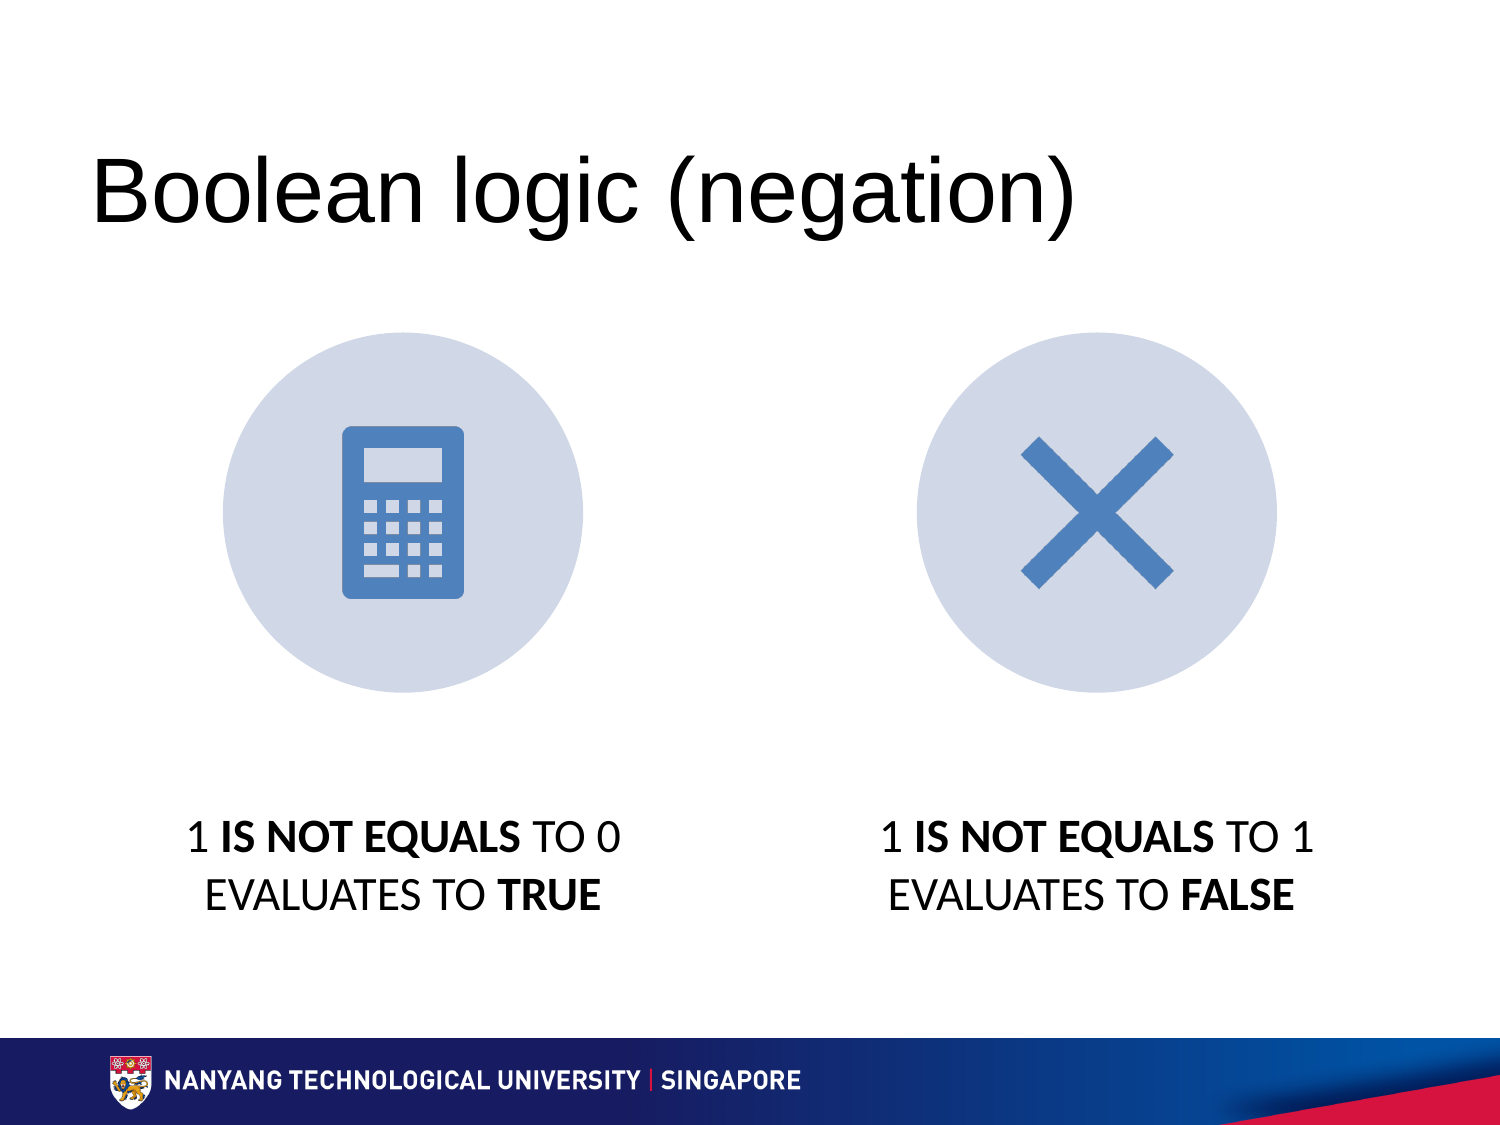

# Boolean logic (negation)
1 is NOT EQUALS to 0 evaluates to TRUE
1 is NOT EQUALS to 1 evaluates to FALSE